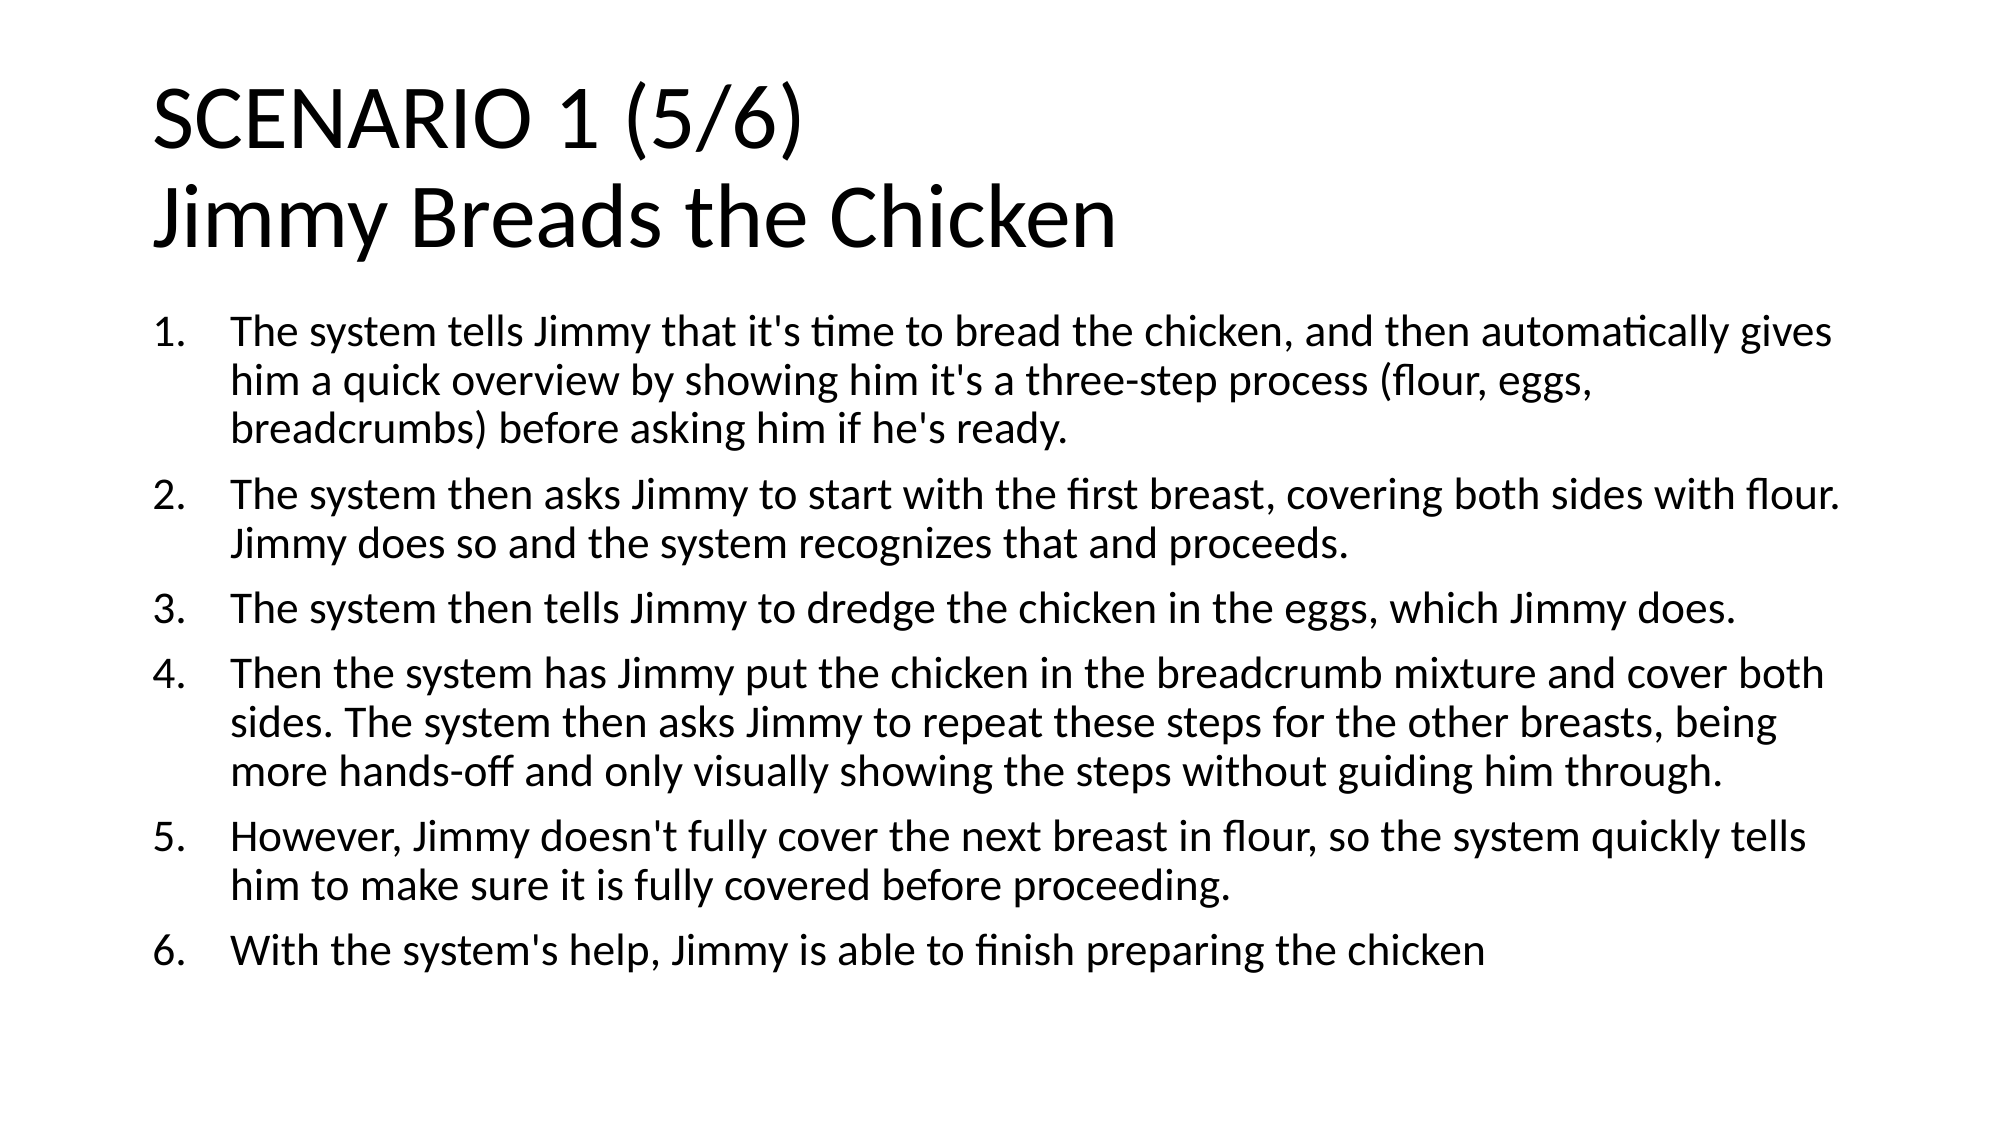

# SCENARIO 1 (5/6) Jimmy Breads the Chicken
The system tells Jimmy that it's time to bread the chicken, and then automatically gives him a quick overview by showing him it's a three-step process (flour, eggs, breadcrumbs) before asking him if he's ready.
The system then asks Jimmy to start with the first breast, covering both sides with flour. Jimmy does so and the system recognizes that and proceeds.
The system then tells Jimmy to dredge the chicken in the eggs, which Jimmy does.
Then the system has Jimmy put the chicken in the breadcrumb mixture and cover both sides. The system then asks Jimmy to repeat these steps for the other breasts, being more hands-off and only visually showing the steps without guiding him through.
However, Jimmy doesn't fully cover the next breast in flour, so the system quickly tells him to make sure it is fully covered before proceeding.
With the system's help, Jimmy is able to finish preparing the chicken